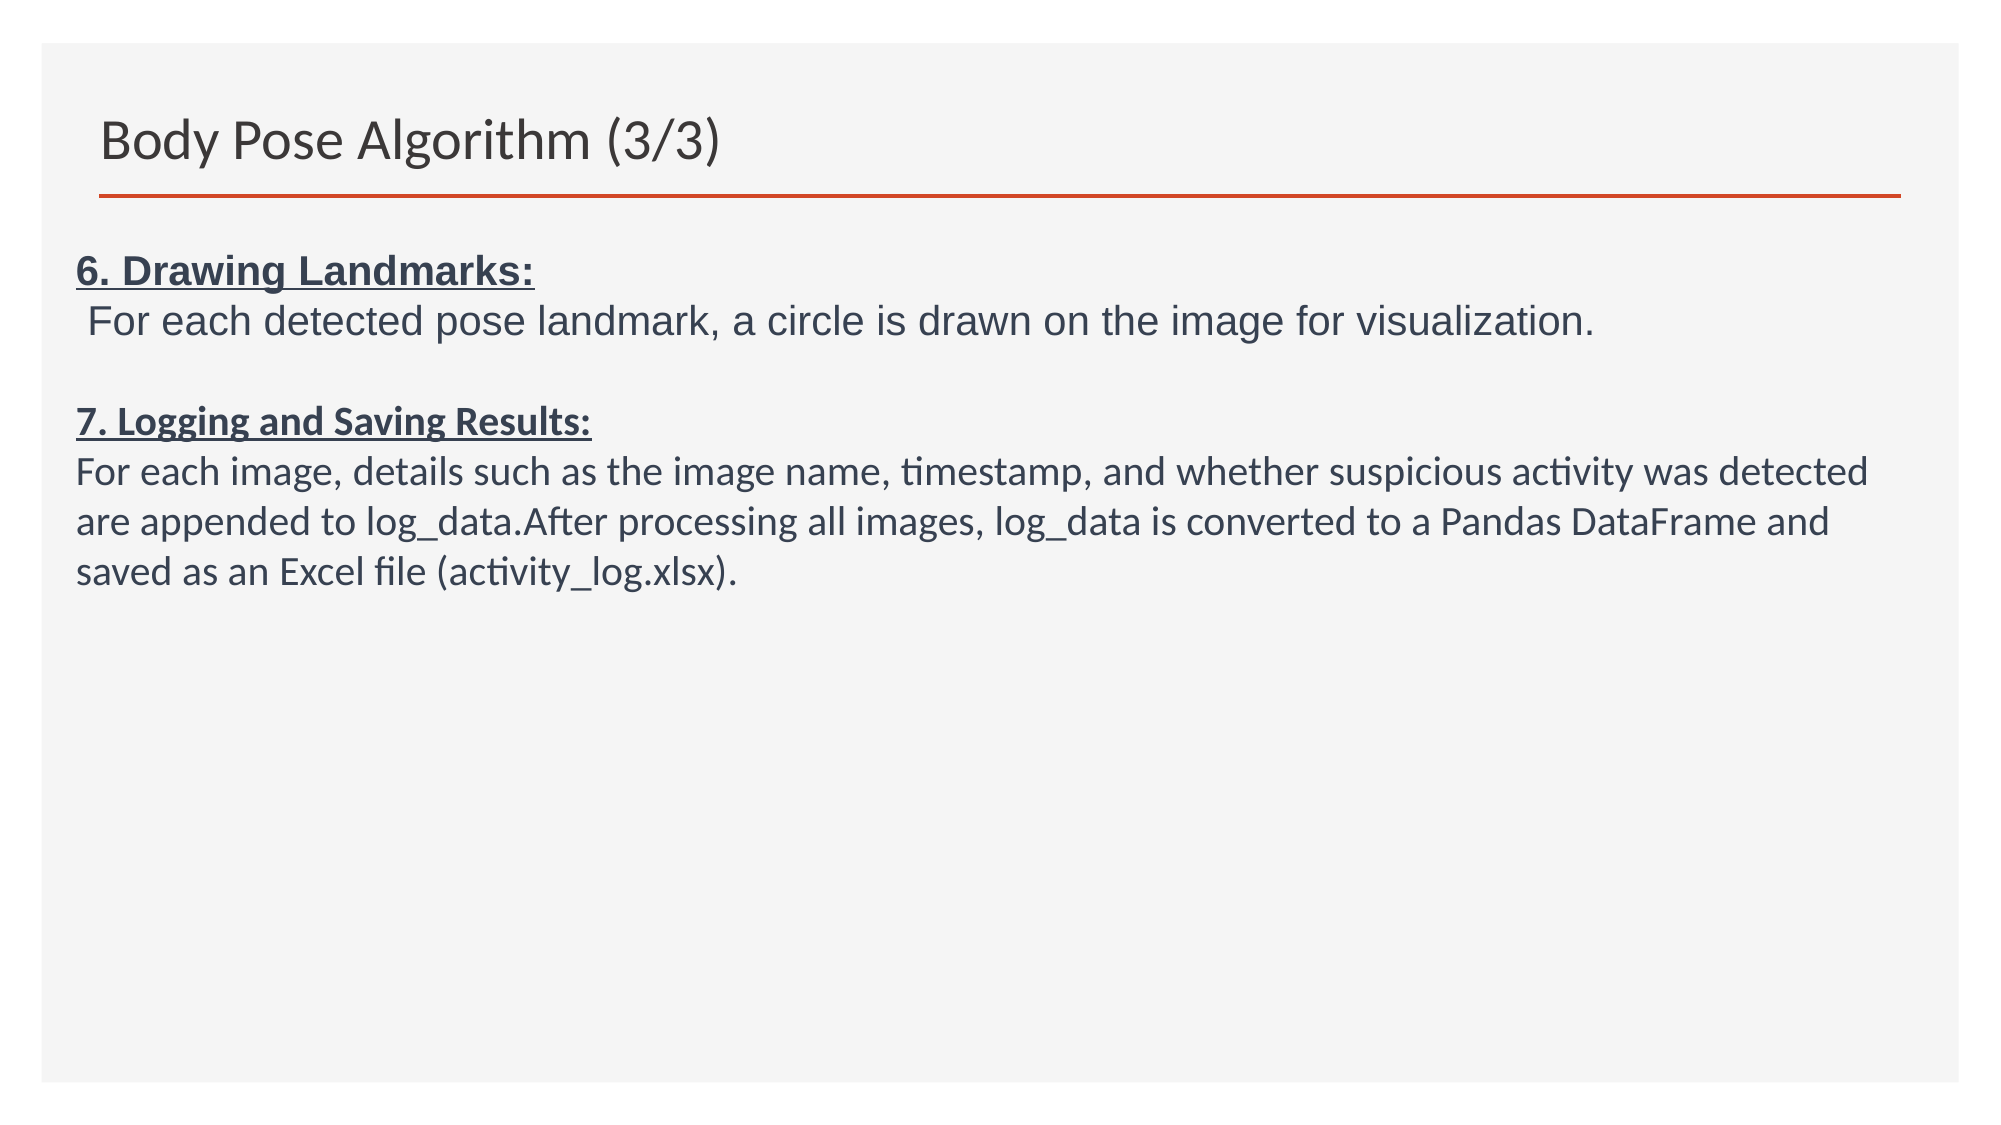

# Body Pose Algorithm (3/3)
6. Drawing Landmarks:
 For each detected pose landmark, a circle is drawn on the image for visualization.

7. Logging and Saving Results:
For each image, details such as the image name, timestamp, and whether suspicious activity was detected are appended to log_data.After processing all images, log_data is converted to a Pandas DataFrame and saved as an Excel file (activity_log.xlsx).